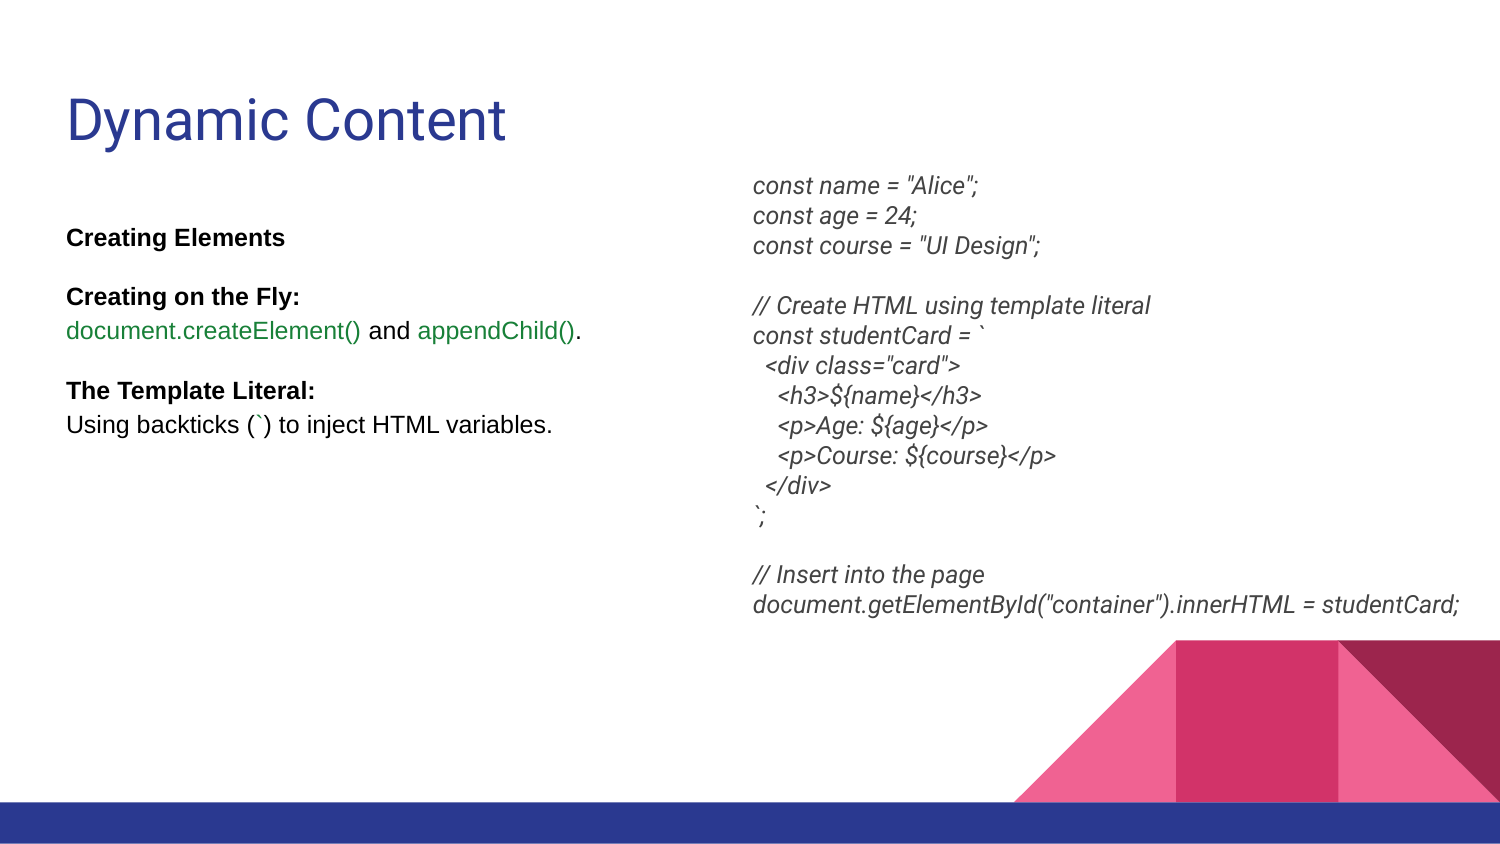

# Dynamic Content
const name = "Alice";
const age = 24;
const course = "UI Design";

// Create HTML using template literal
const studentCard = `
  <div class="card">
    <h3>${name}</h3>
    <p>Age: ${age}</p>
    <p>Course: ${course}</p>
  </div>
`;

// Insert into the page
document.getElementById("container").innerHTML = studentCard;

Creating Elements
Creating on the Fly:
document.createElement() and appendChild().
The Template Literal:
Using backticks (`) to inject HTML variables.